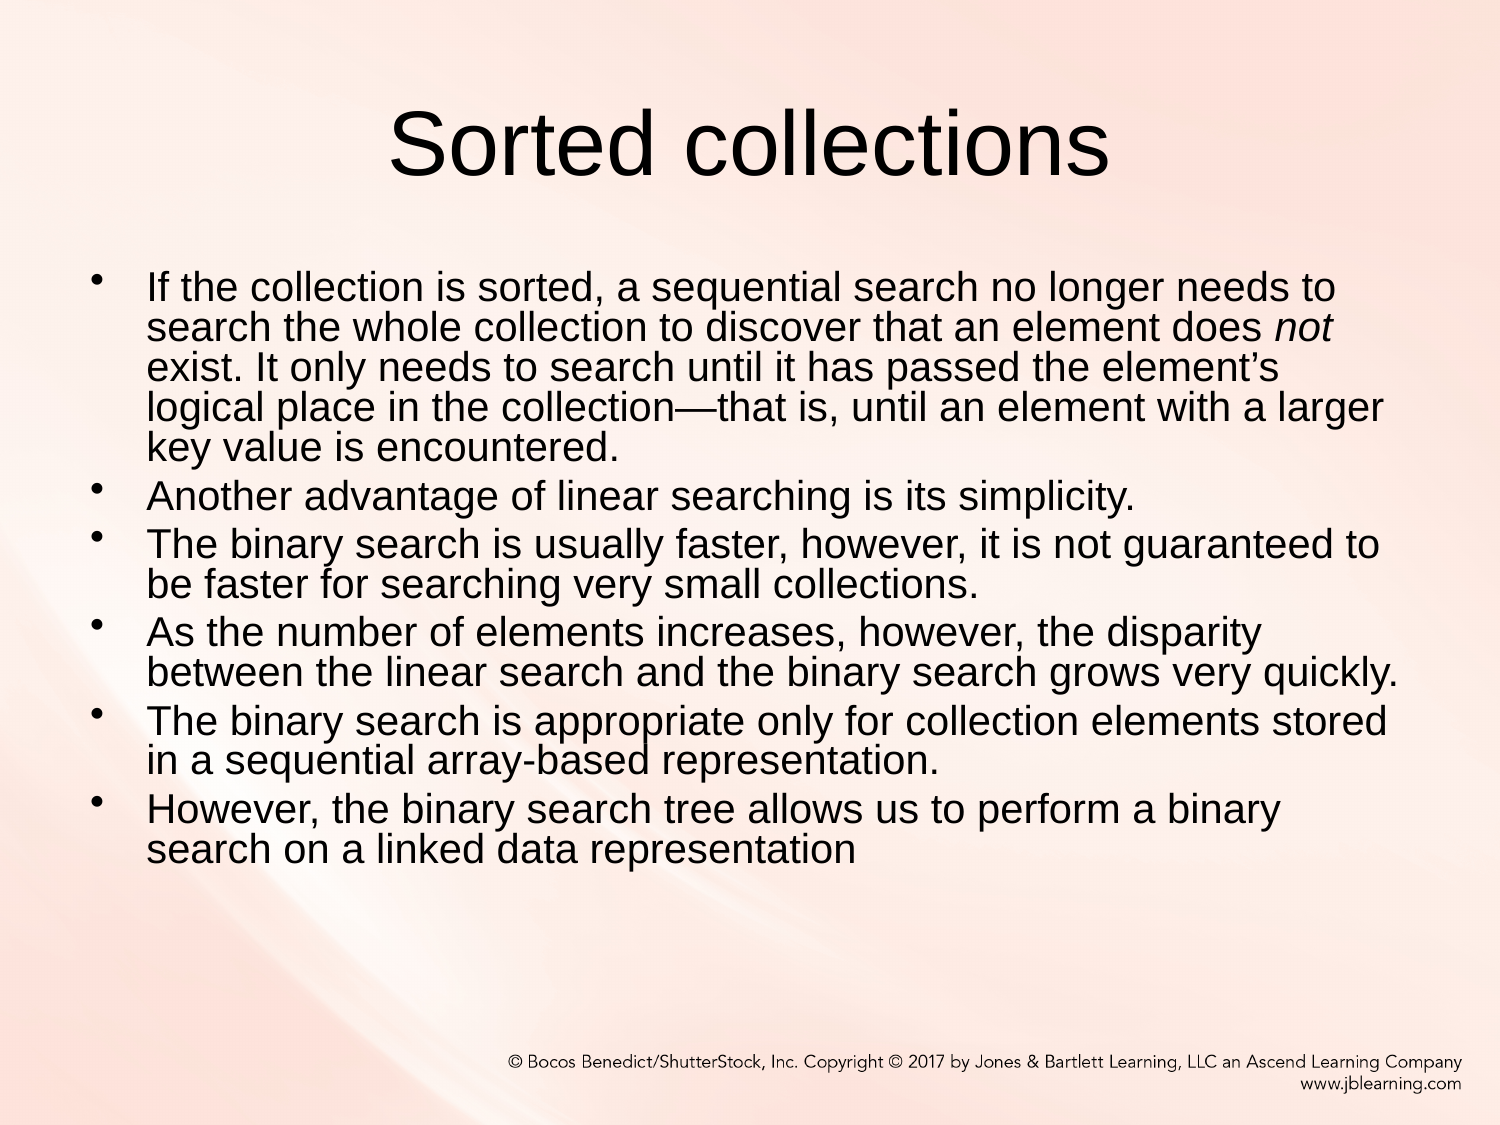

# Sorted collections
If the collection is sorted, a sequential search no longer needs to search the whole collection to discover that an element does not exist. It only needs to search until it has passed the element’s logical place in the collection—that is, until an element with a larger key value is encountered.
Another advantage of linear searching is its simplicity.
The binary search is usually faster, however, it is not guaranteed to be faster for searching very small collections.
As the number of elements increases, however, the disparity between the linear search and the binary search grows very quickly.
The binary search is appropriate only for collection elements stored in a sequential array-based representation.
However, the binary search tree allows us to perform a binary search on a linked data representation